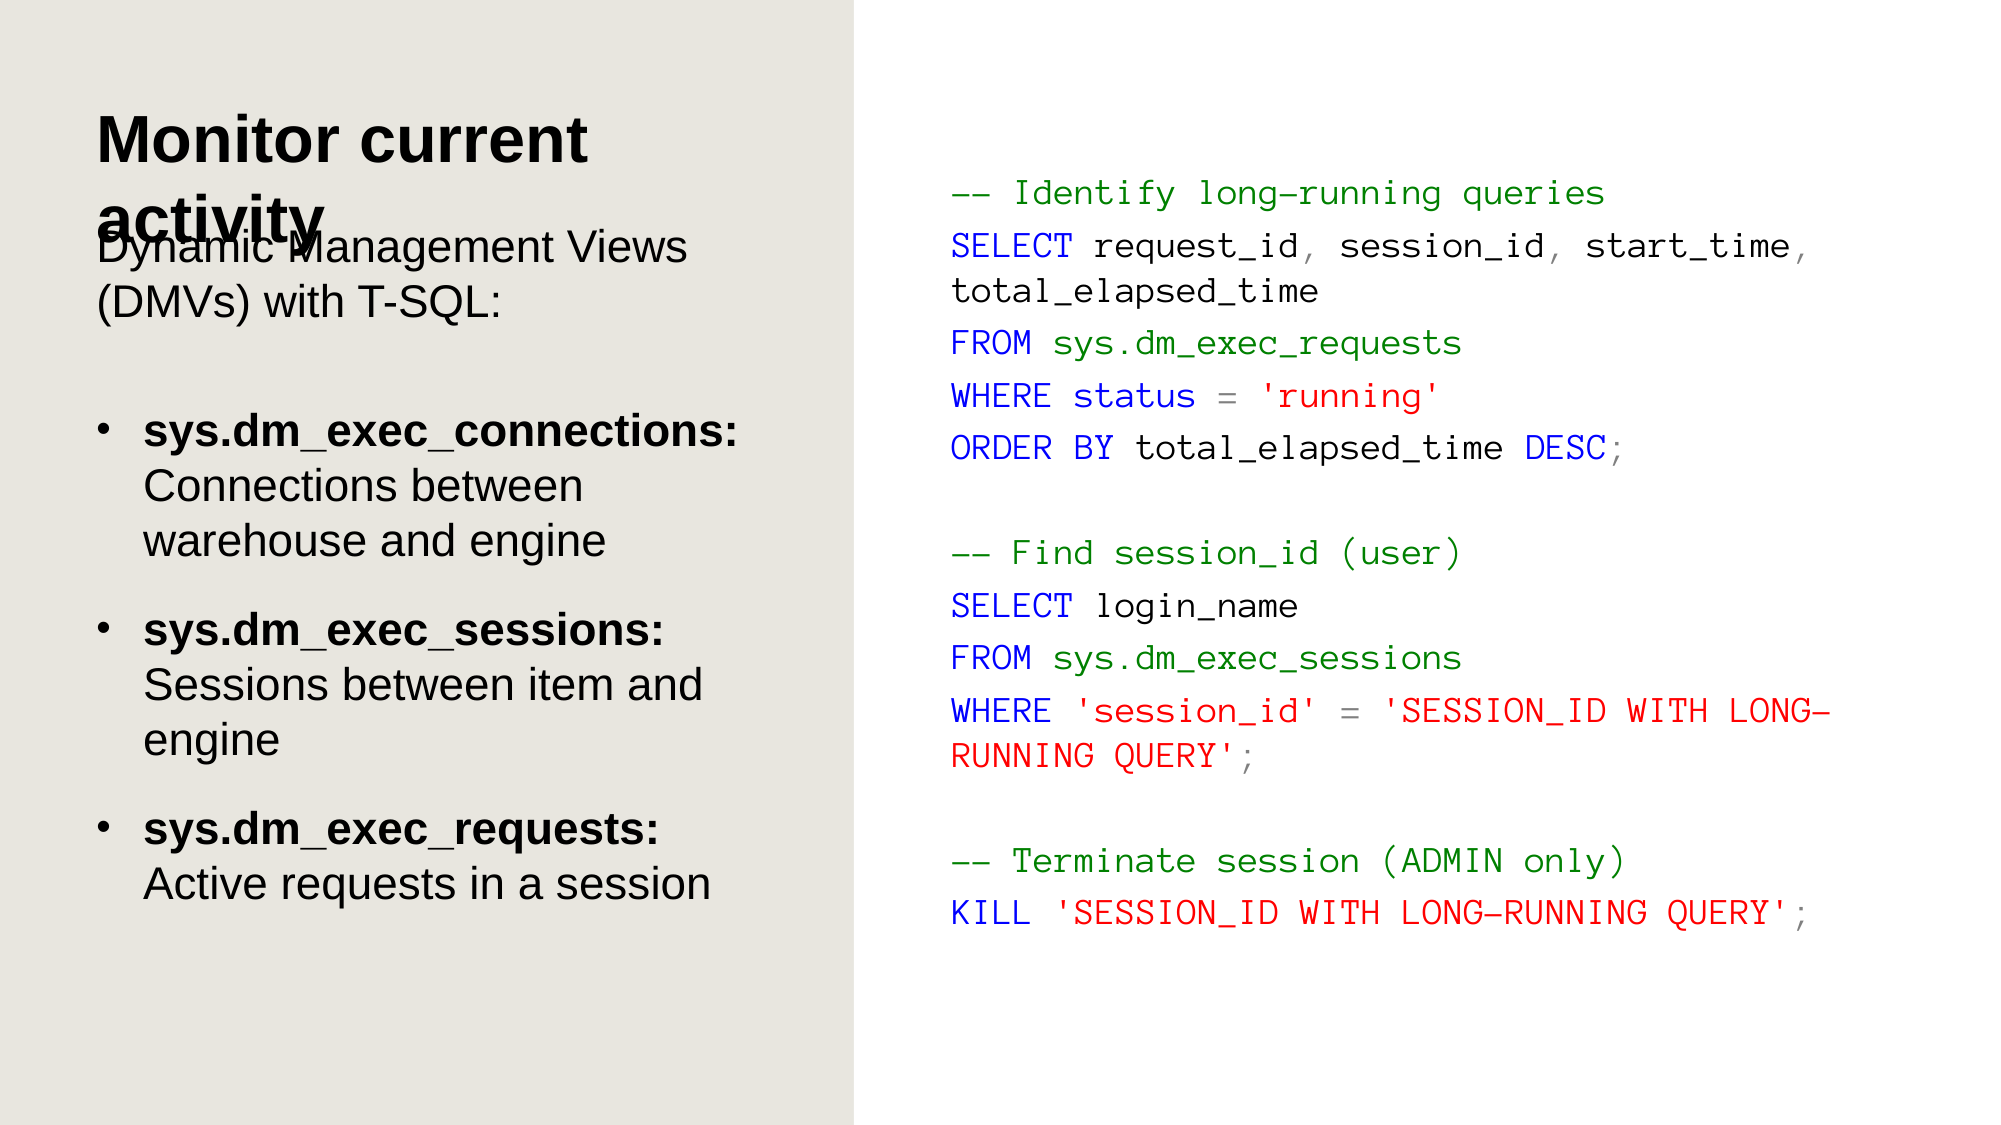

# Monitor current activity
-- Identify long-running queries
SELECT request_id, session_id, start_time, total_elapsed_time
FROM sys.dm_exec_requests
WHERE status = 'running'
ORDER BY total_elapsed_time DESC;

-- Find session_id (user)
SELECT login_name
FROM sys.dm_exec_sessions
WHERE 'session_id' = 'SESSION_ID WITH LONG-RUNNING QUERY';

-- Terminate session (ADMIN only)
KILL 'SESSION_ID WITH LONG-RUNNING QUERY';
Dynamic Management Views (DMVs) with T-SQL:

sys.dm_exec_connections:
Connections between warehouse and engine
sys.dm_exec_sessions:
Sessions between item and engine
sys.dm_exec_requests:
Active requests in a session